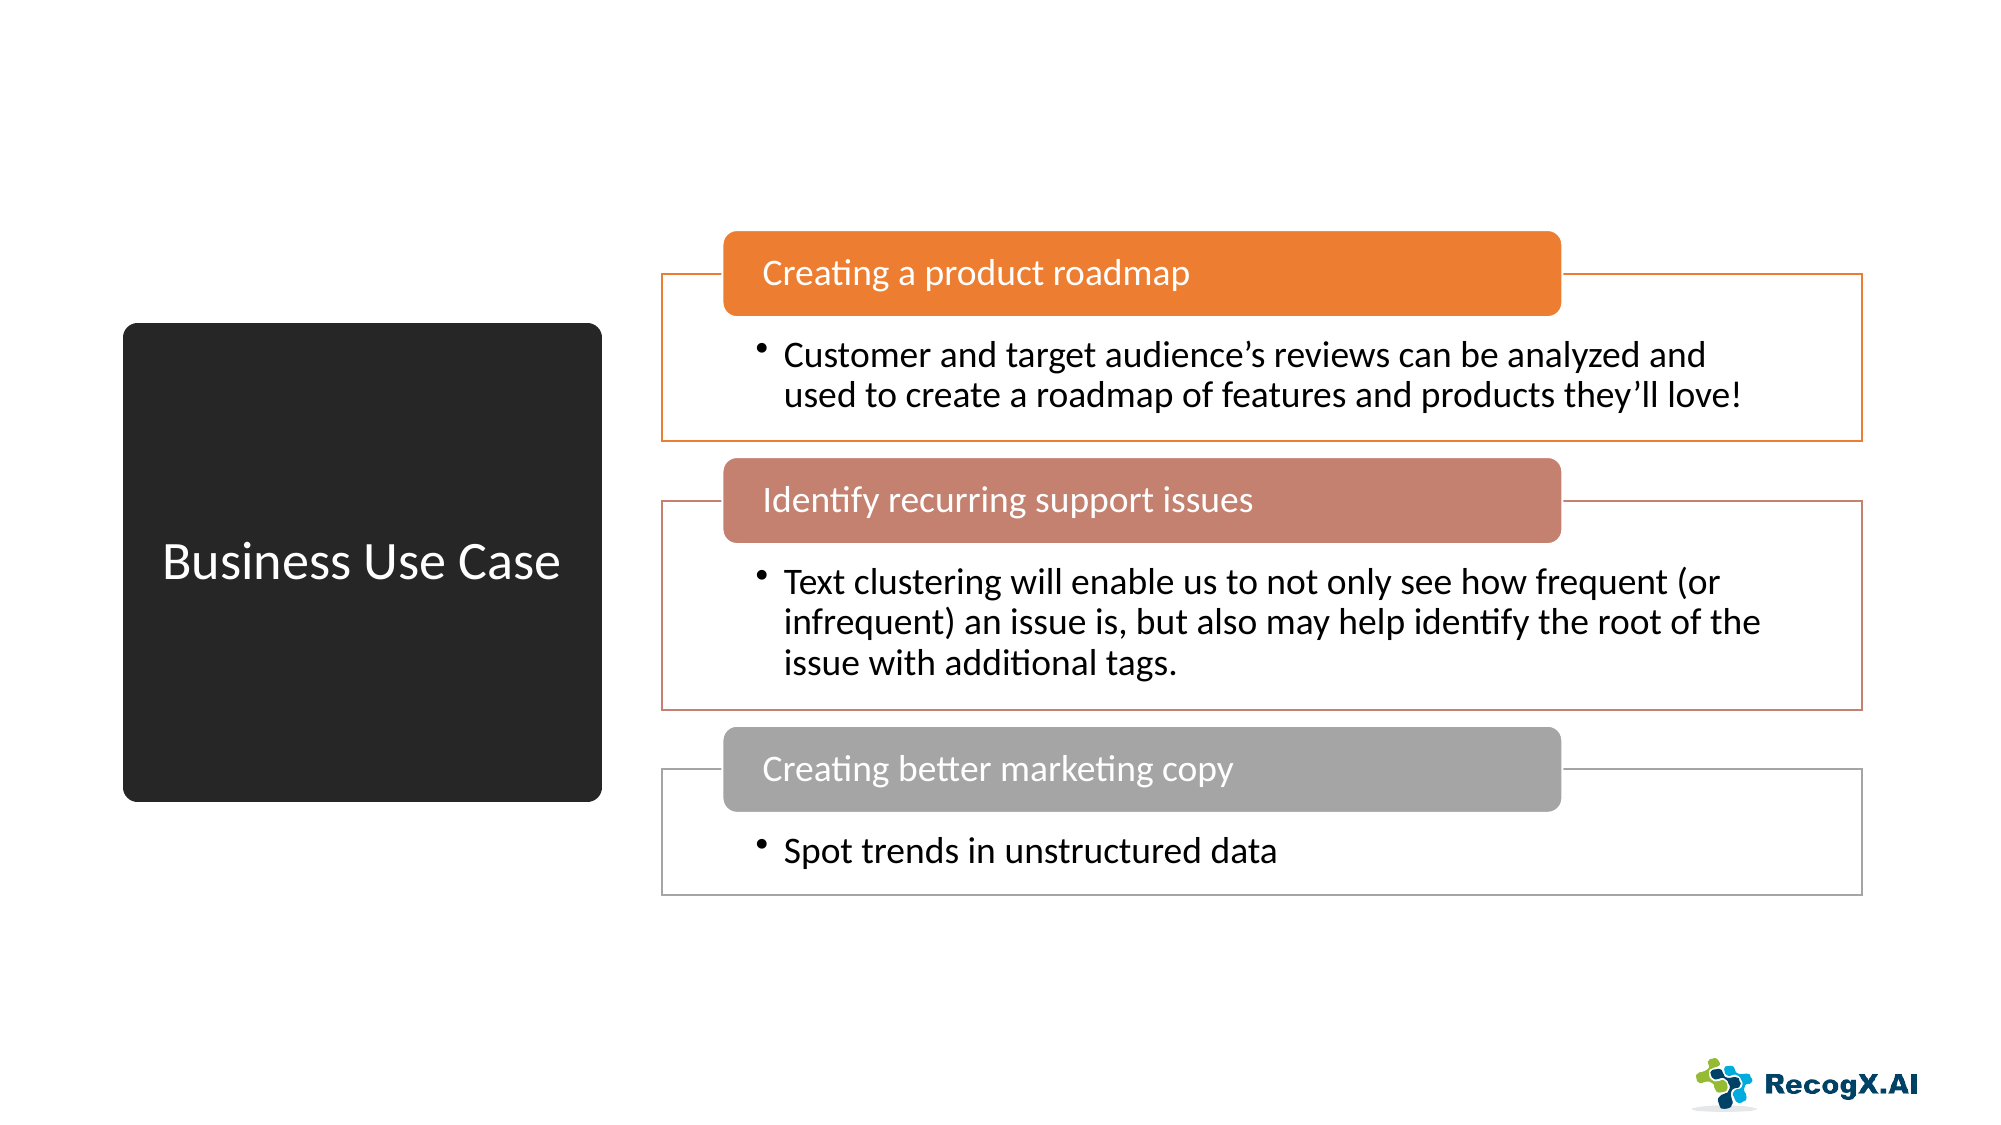

Customer and target audience’s reviews can be analyzed and used to create a roadmap of features and products they’ll love!
Creating a product roadmap
Text clustering will enable us to not only see how frequent (or infrequent) an issue is, but also may help identify the root of the issue with additional tags.
Identify recurring support issues
Spot trends in unstructured data
Creating better marketing copy
# Business Use Case